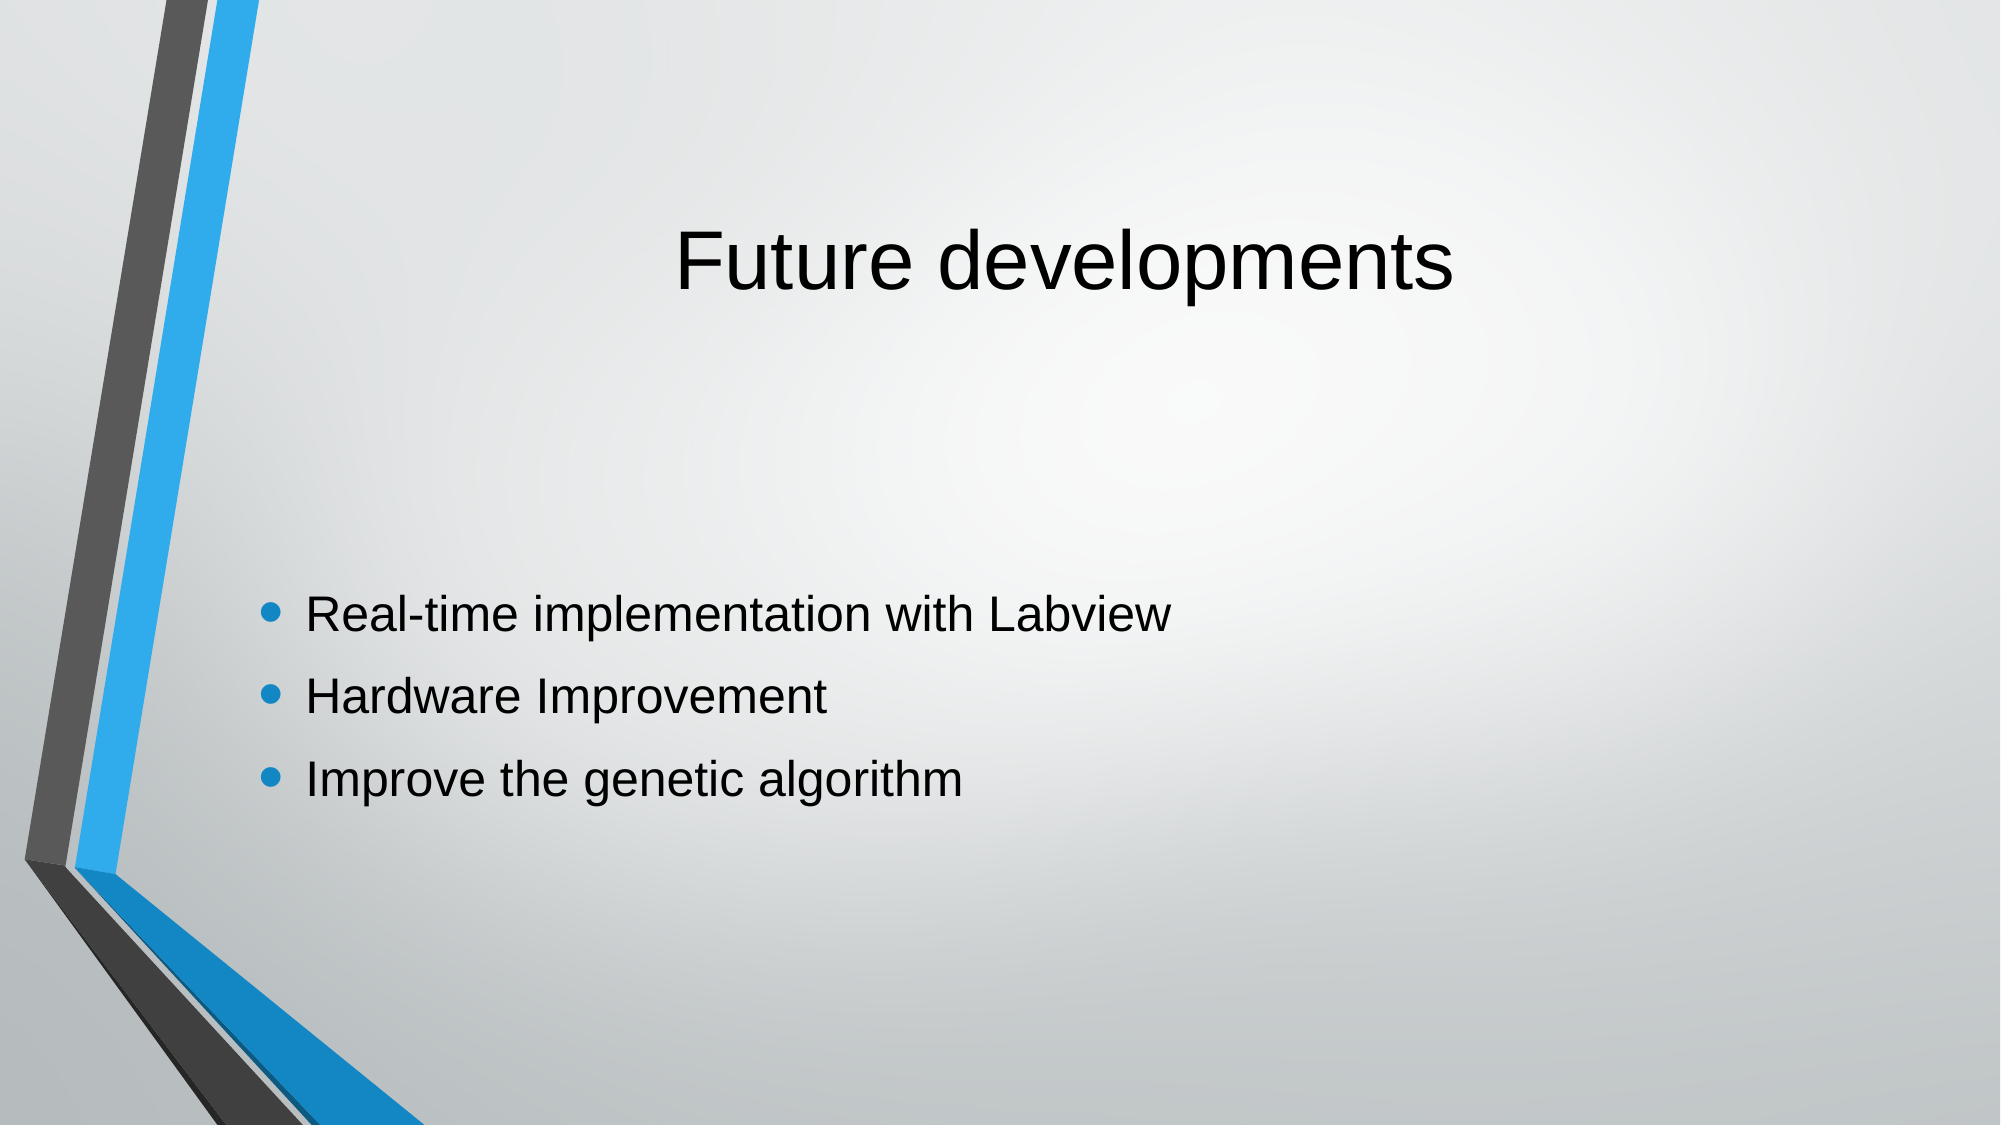

# Future developments
Real-time implementation with Labview
Hardware Improvement
Improve the genetic algorithm